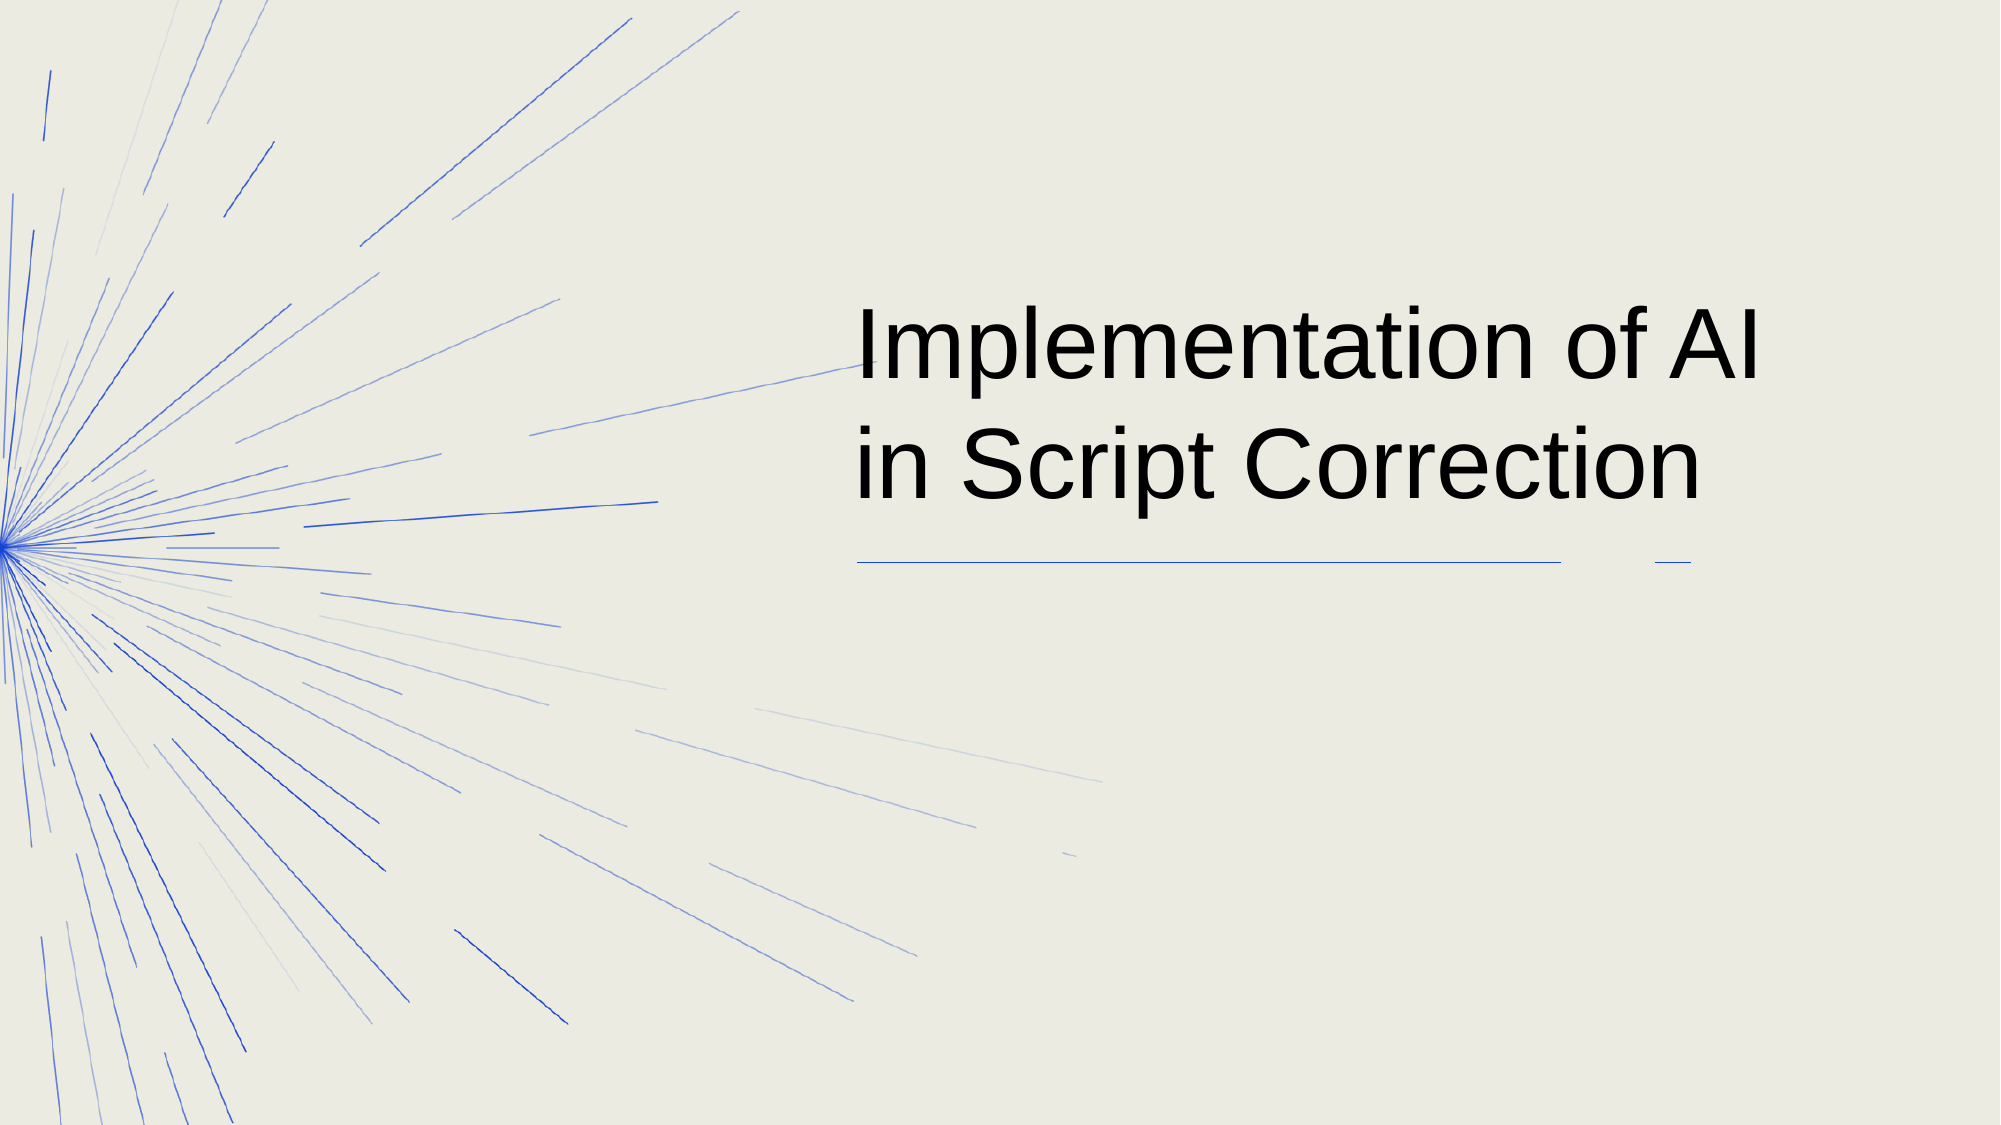

# Implementation of AI in Script Correction